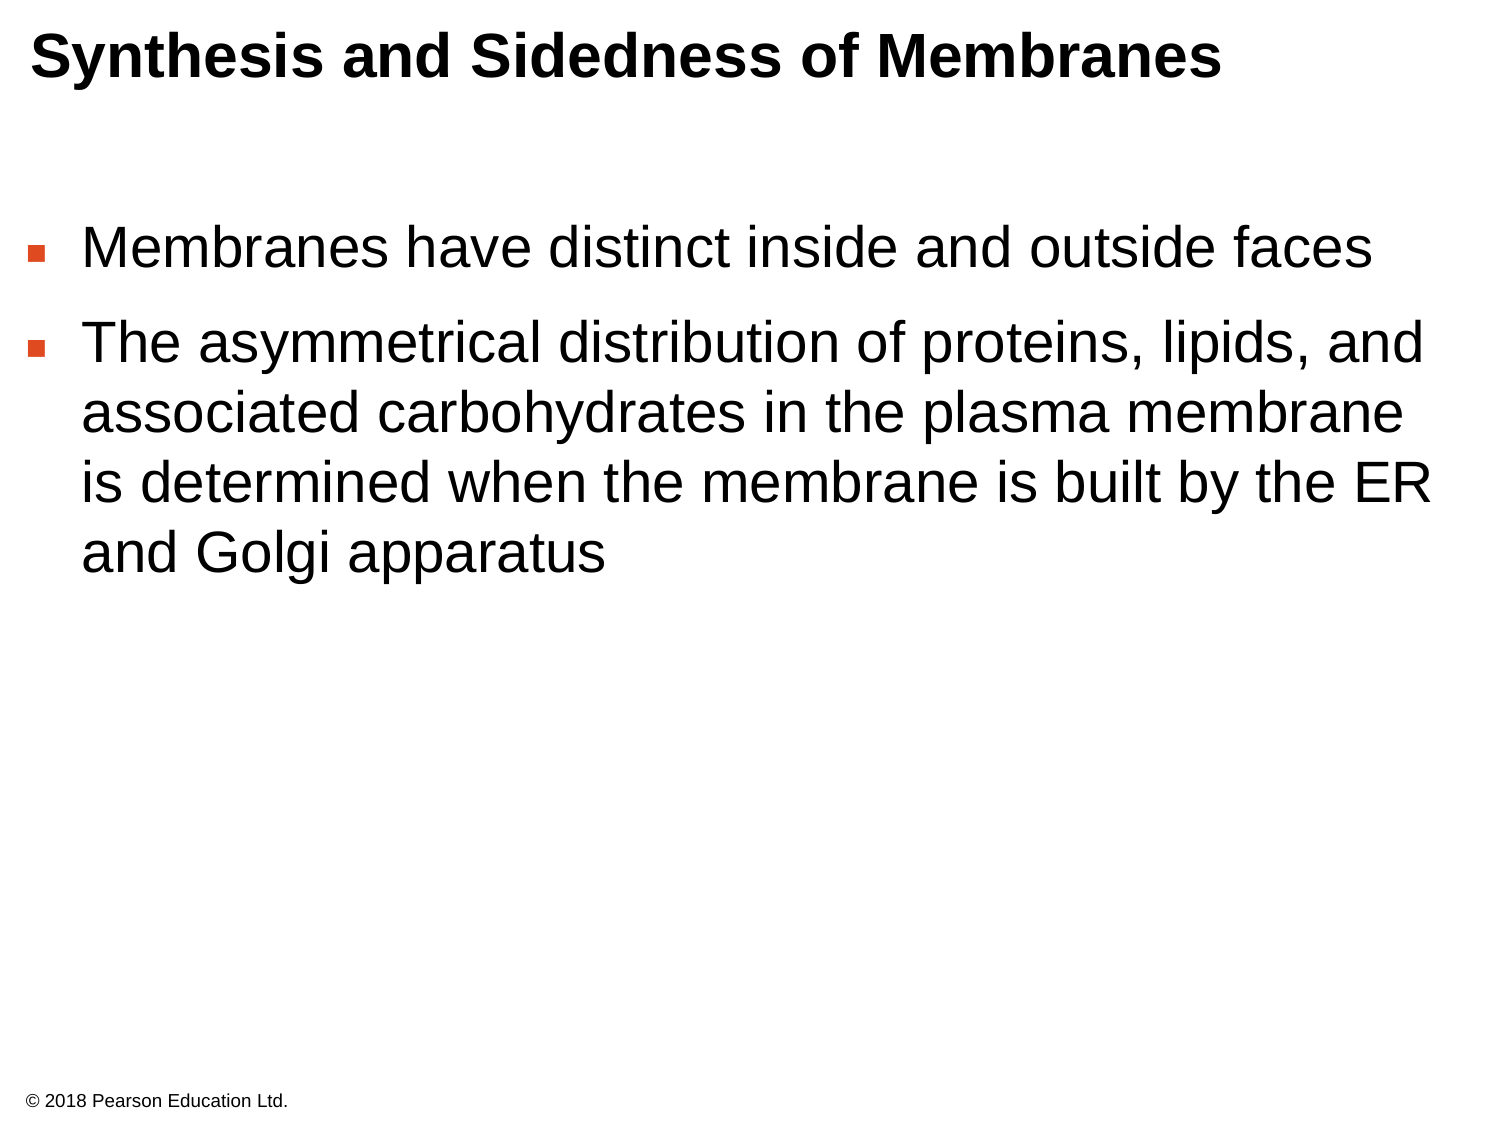

# Synthesis and Sidedness of Membranes
Membranes have distinct inside and outside faces
The asymmetrical distribution of proteins, lipids, and associated carbohydrates in the plasma membrane is determined when the membrane is built by the ER and Golgi apparatus
© 2018 Pearson Education Ltd.